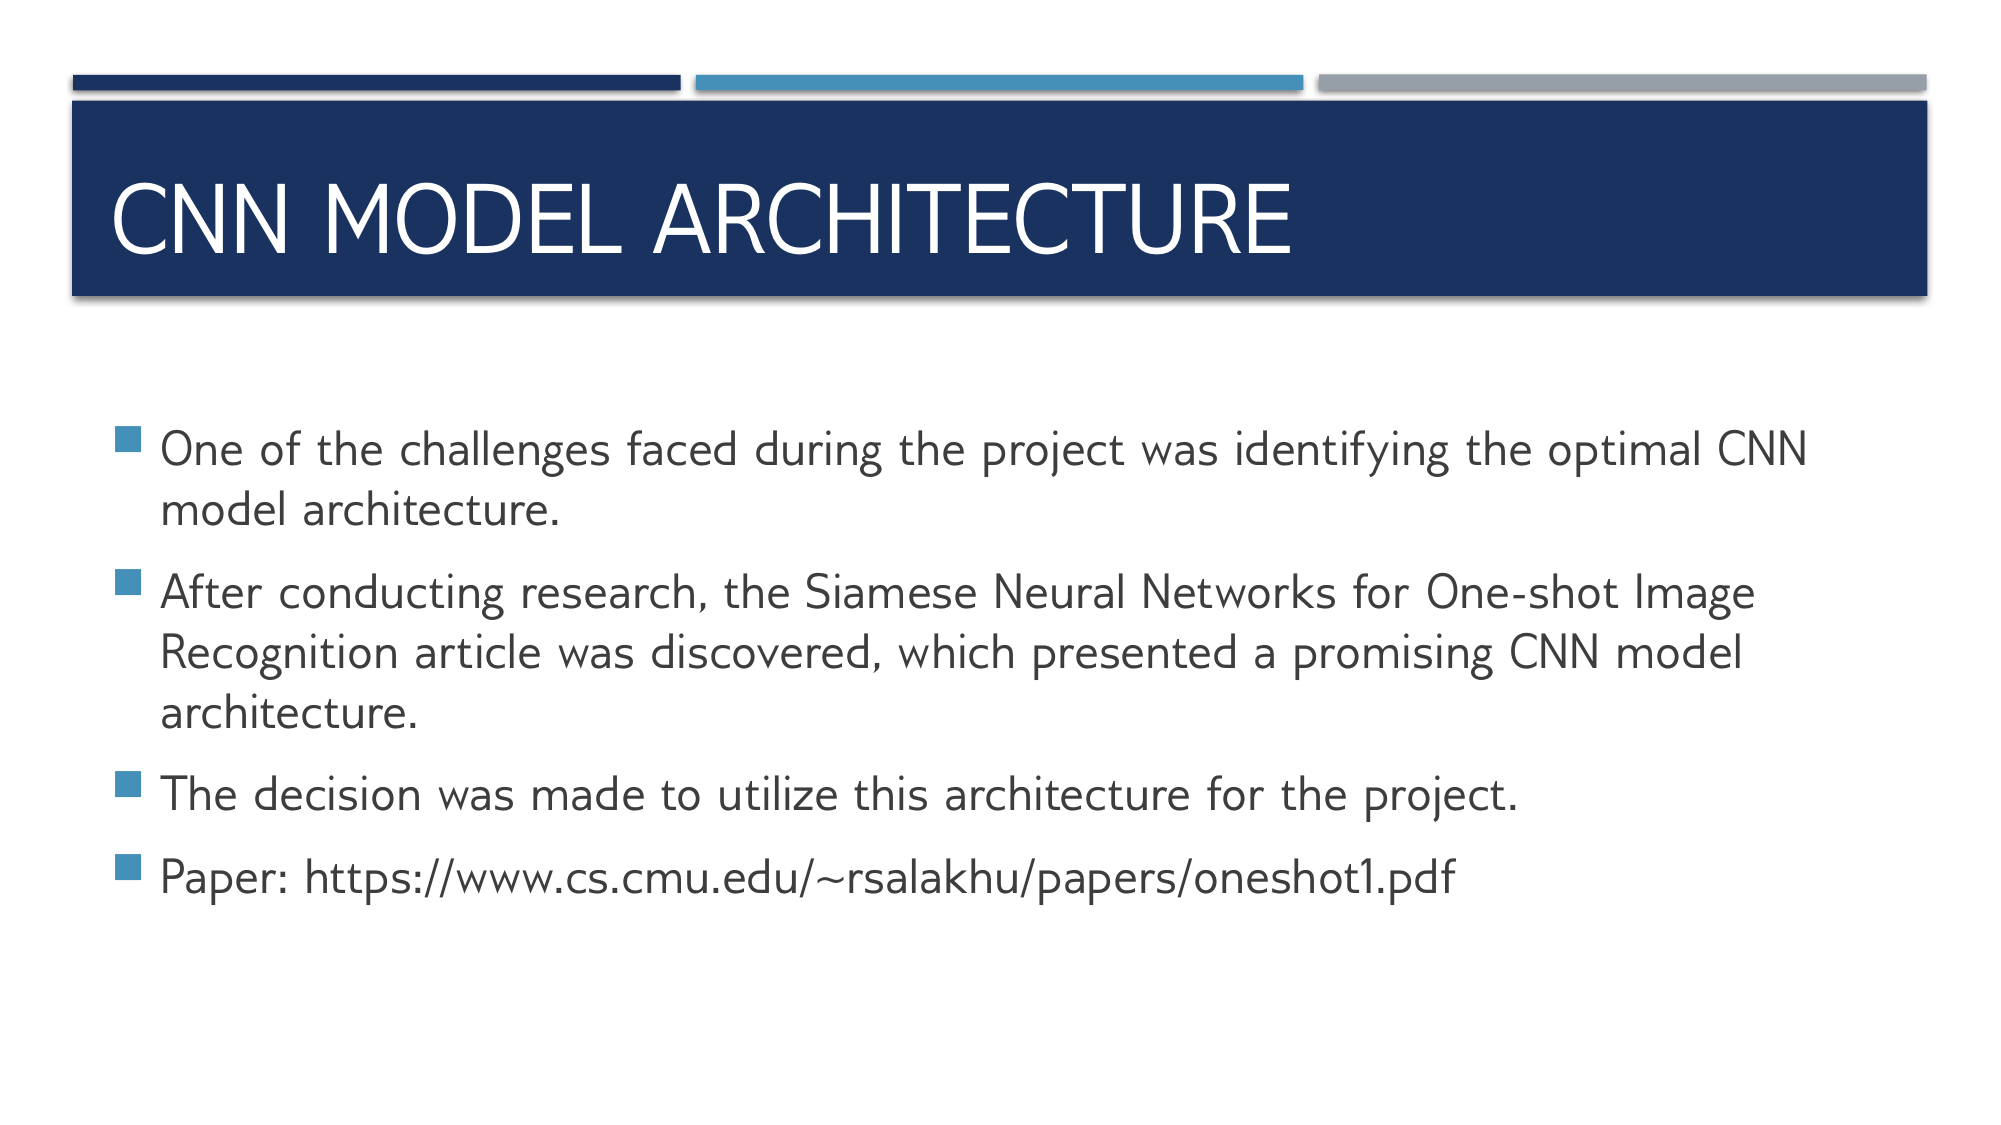

# CNN model architecture
One of the challenges faced during the project was identifying the optimal CNN model architecture.
After conducting research, the Siamese Neural Networks for One-shot Image Recognition article was discovered, which presented a promising CNN model architecture.
The decision was made to utilize this architecture for the project.
Paper: https://www.cs.cmu.edu/~rsalakhu/papers/oneshot1.pdf